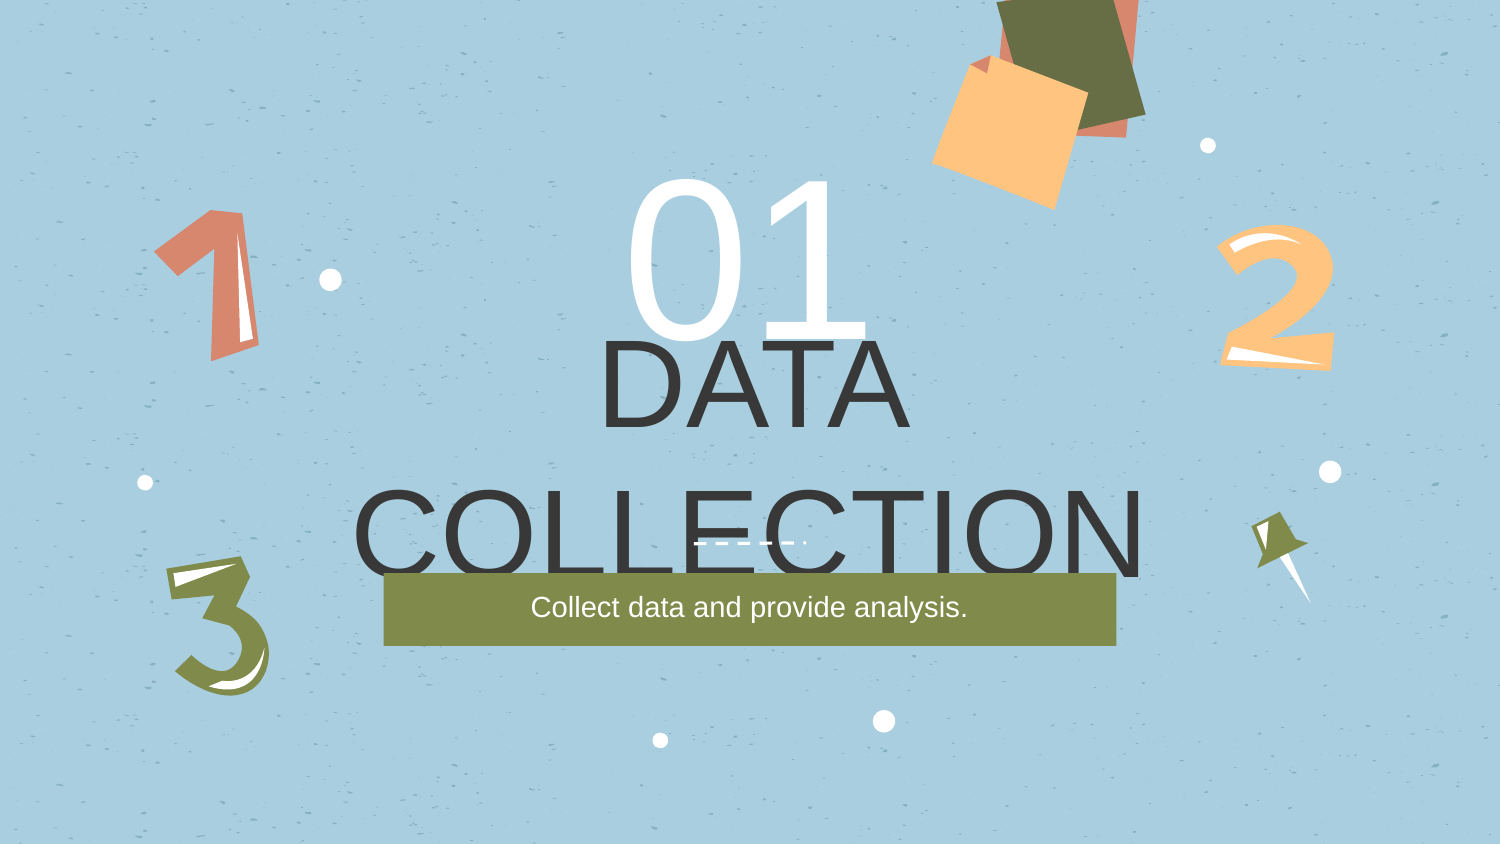

01

# DATA COLLECTION

Collect data and provide analysis.